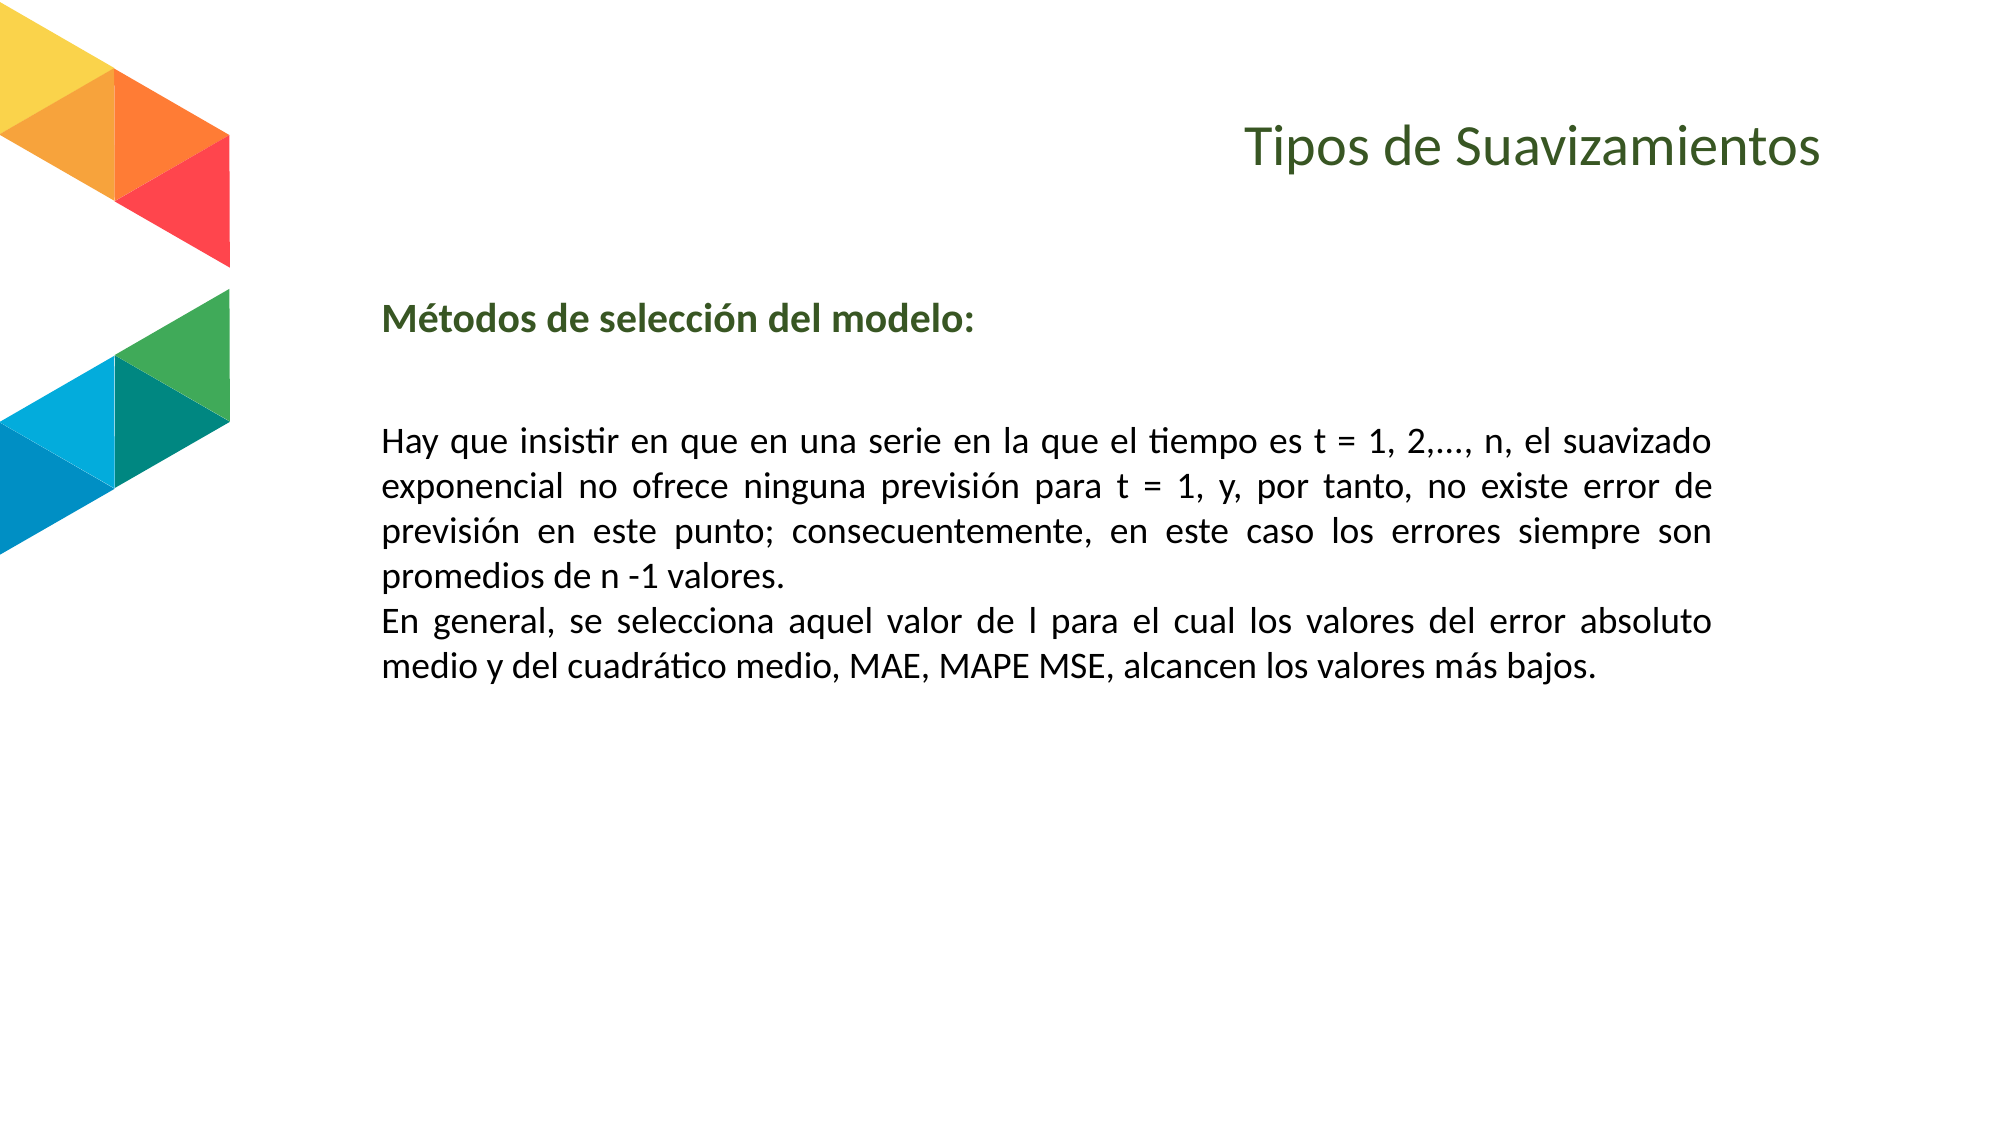

# Tipos de Suavizamientos

Métodos de selección del modelo:

Hay que insistir en que en una serie en la que el tiempo es t = 1, 2,..., n, el suavizado exponencial no ofrece ninguna previsión para t = 1, y, por tanto, no existe error de previsión en este punto; consecuentemente, en este caso los errores siempre son promedios de n -1 valores.
En general, se selecciona aquel valor de l para el cual los valores del error absoluto medio y del cuadrático medio, MAE, MAPE MSE, alcancen los valores más bajos.